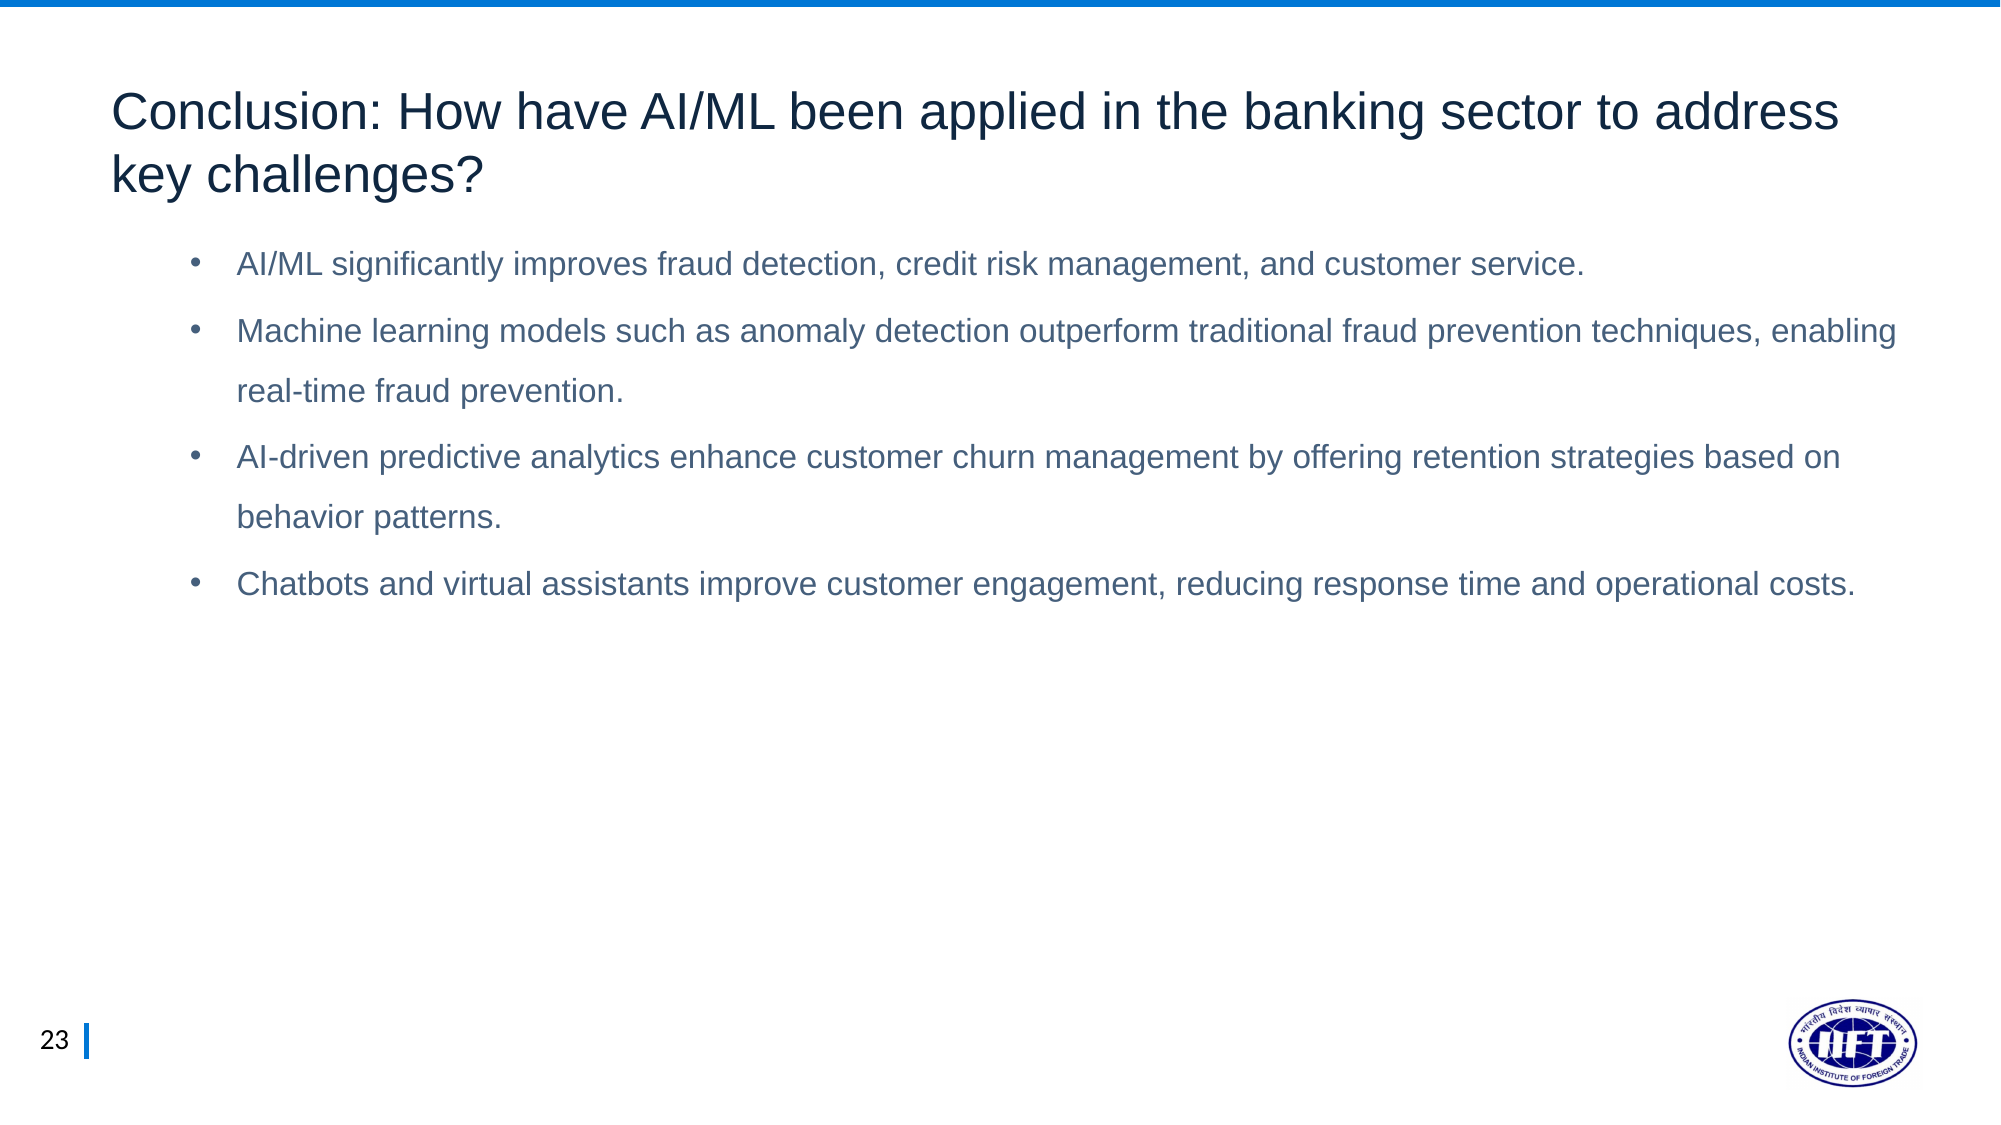

Conclusion: How have AI/ML been applied in the banking sector to address key challenges?

AI/ML significantly improves fraud detection, credit risk management, and customer service.
Machine learning models such as anomaly detection outperform traditional fraud prevention techniques, enabling real-time fraud prevention.
AI-driven predictive analytics enhance customer churn management by offering retention strategies based on behavior patterns.
Chatbots and virtual assistants improve customer engagement, reducing response time and operational costs.

23